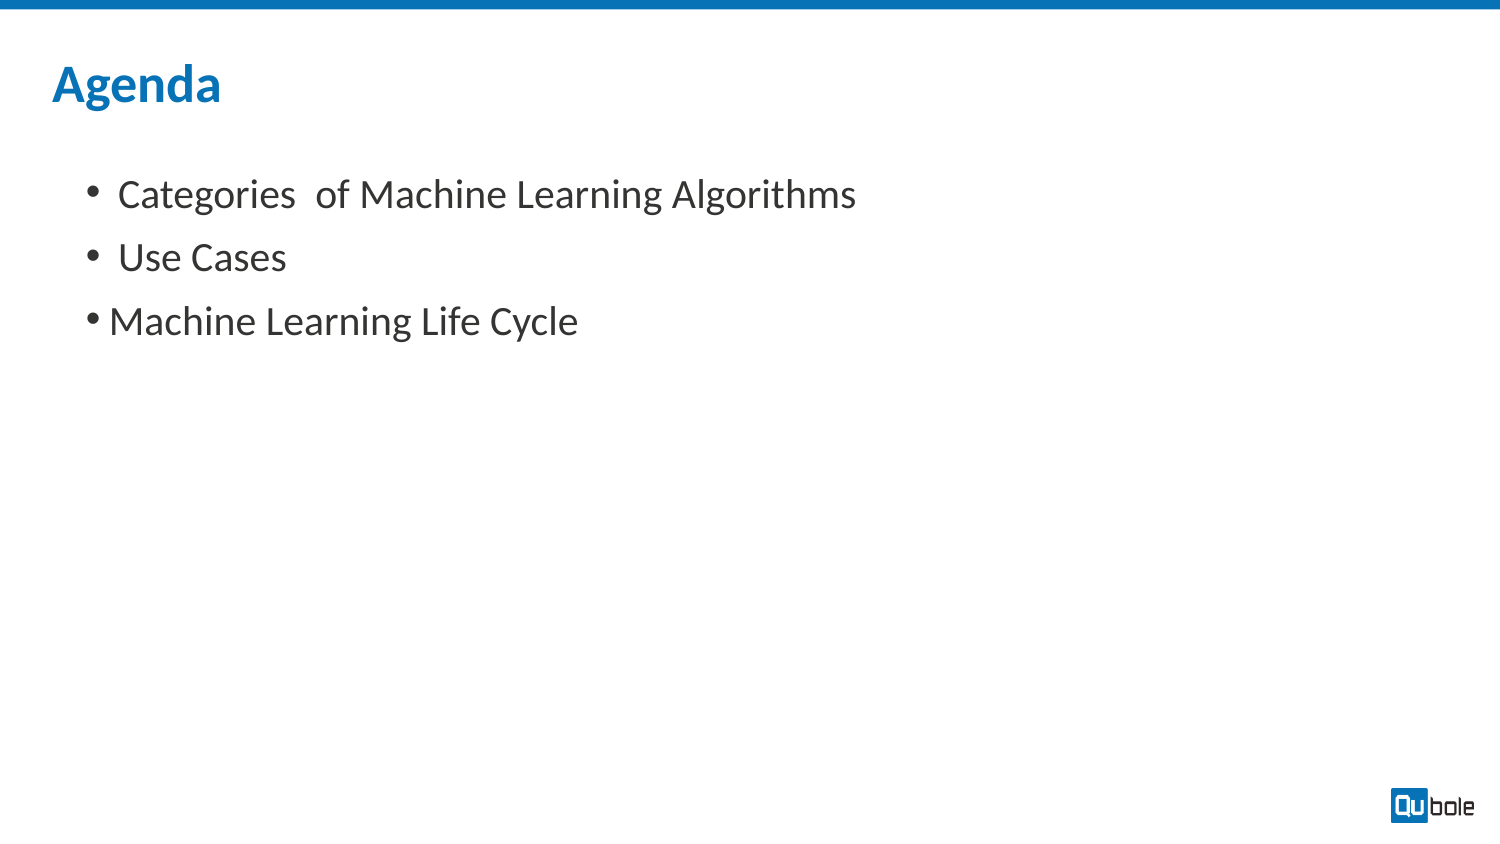

# Agenda
 Categories  of Machine Learning Algorithms
 Use Cases
Machine Learning Life Cycle